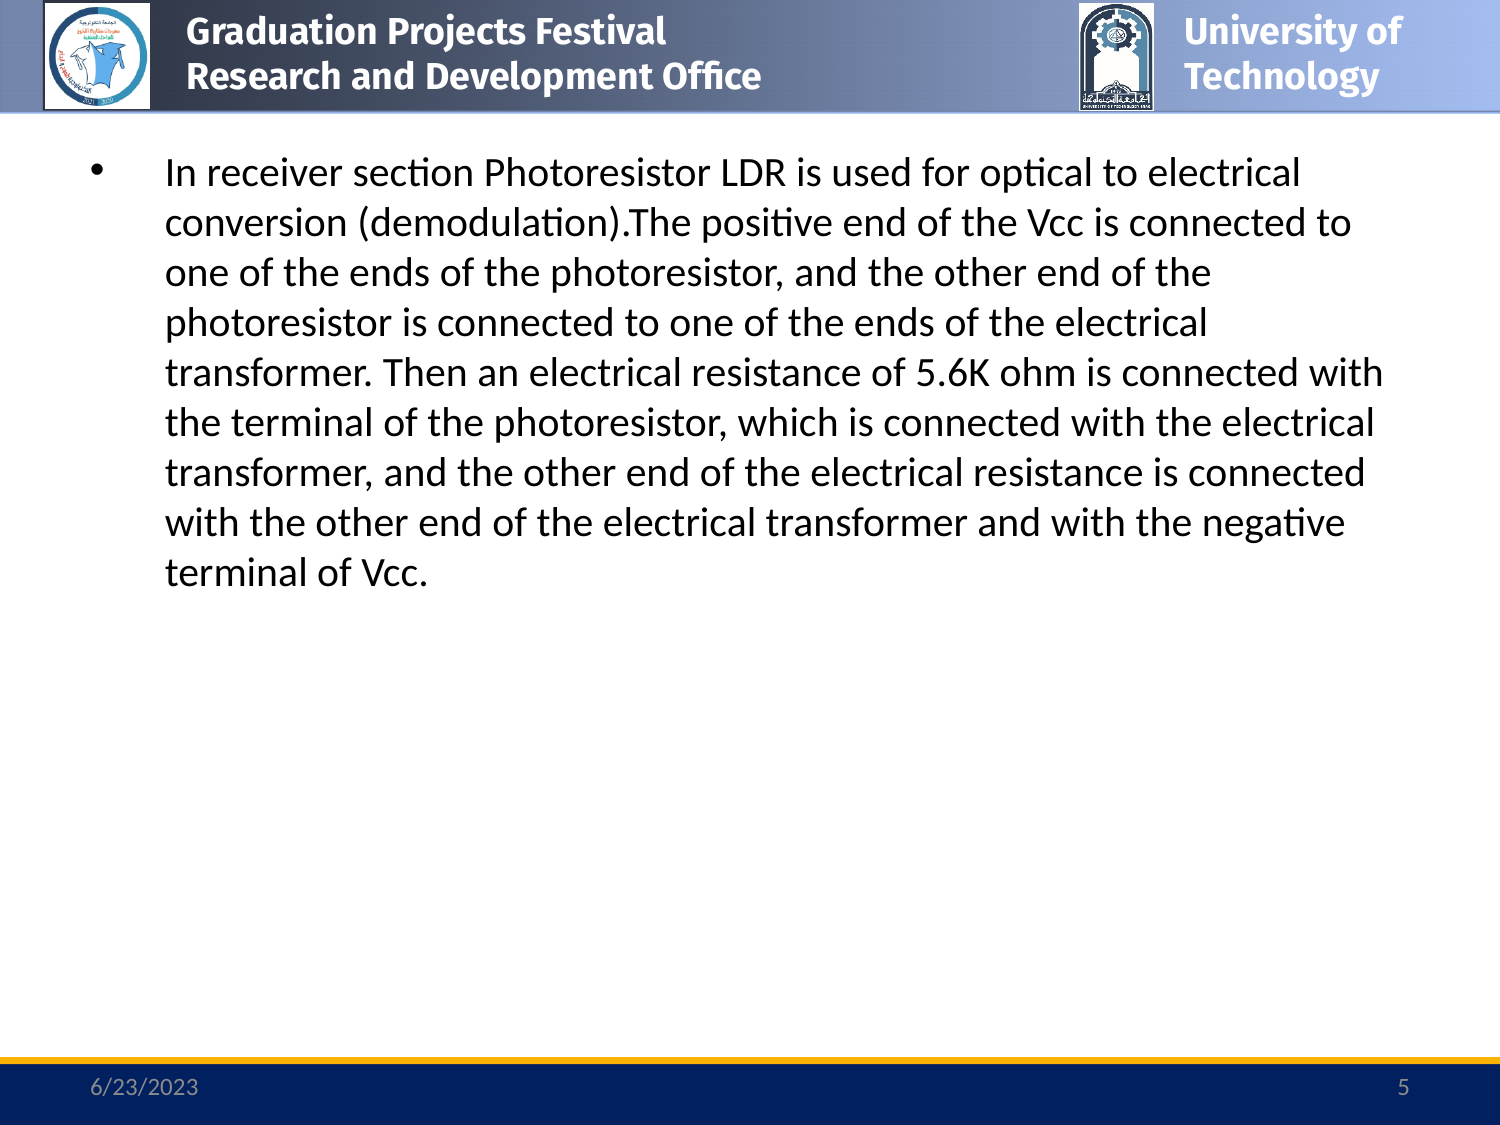

# In receiver section Photoresistor LDR is used for optical to electrical conversion (demodulation).The positive end of the Vcc is connected to one of the ends of the photoresistor, and the other end of the photoresistor is connected to one of the ends of the electrical transformer. Then an electrical resistance of 5.6K ohm is connected with the terminal of the photoresistor, which is connected with the electrical transformer, and the other end of the electrical resistance is connected with the other end of the electrical transformer and with the negative terminal of Vcc.
6/23/2023

5